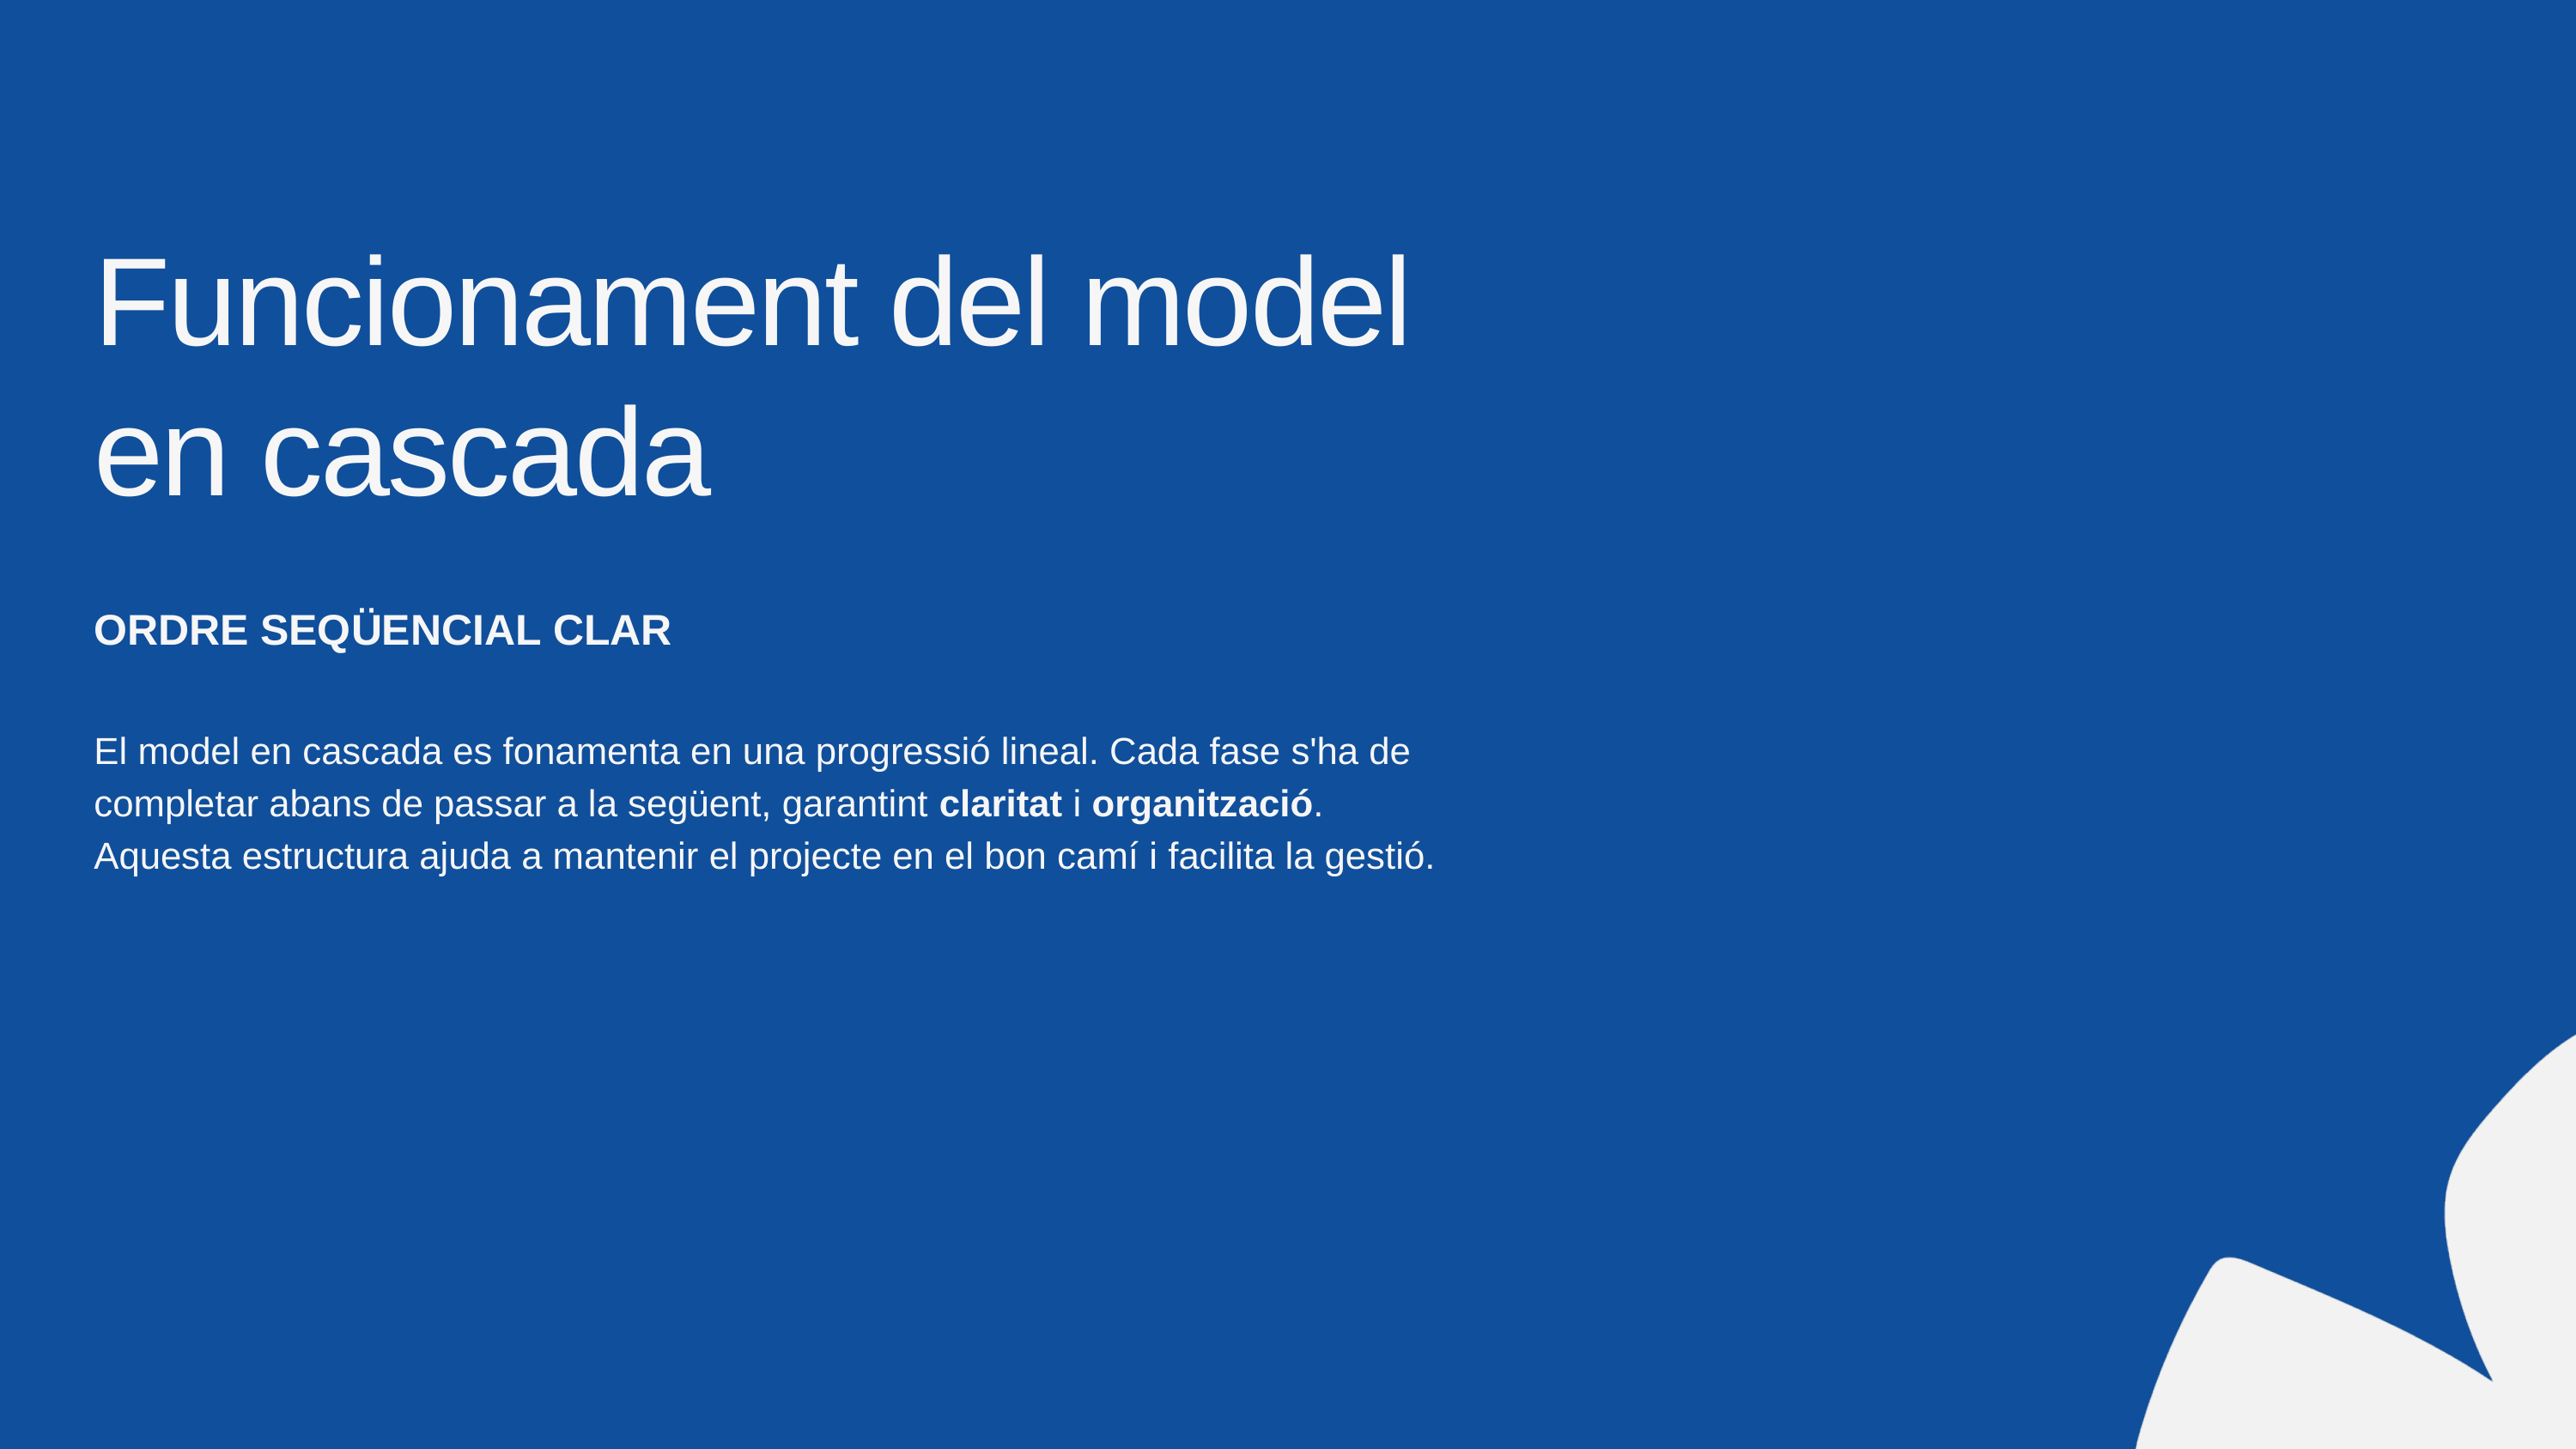

Funcionament del model en cascada
ORDRE SEQÜENCIAL CLAR
El model en cascada es fonamenta en una progressió lineal. Cada fase s'ha de completar abans de passar a la següent, garantint claritat i organització. Aquesta estructura ajuda a mantenir el projecte en el bon camí i facilita la gestió.